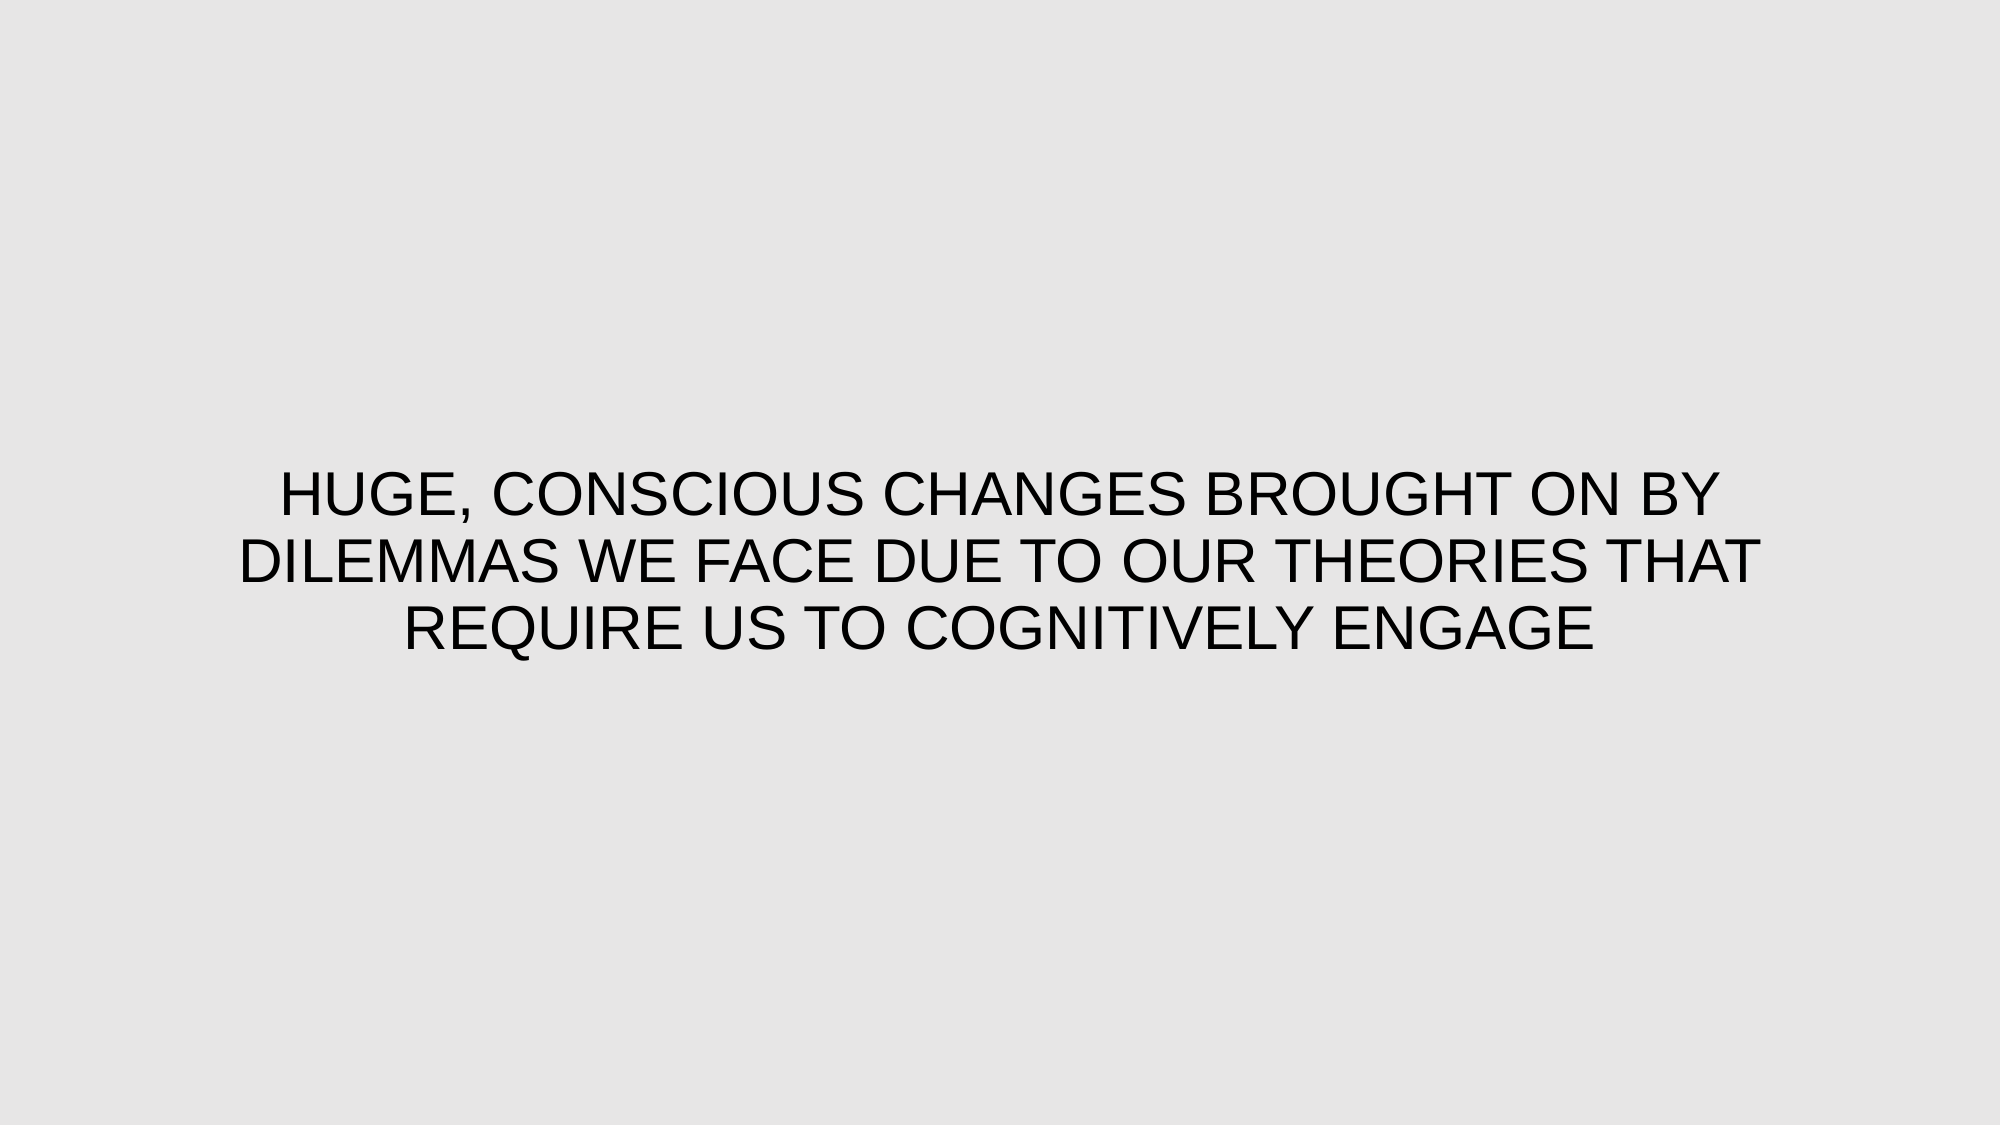

# HUGE, conscious changes brought on by dilemmas we face due to our theories that require us to cognitively engage